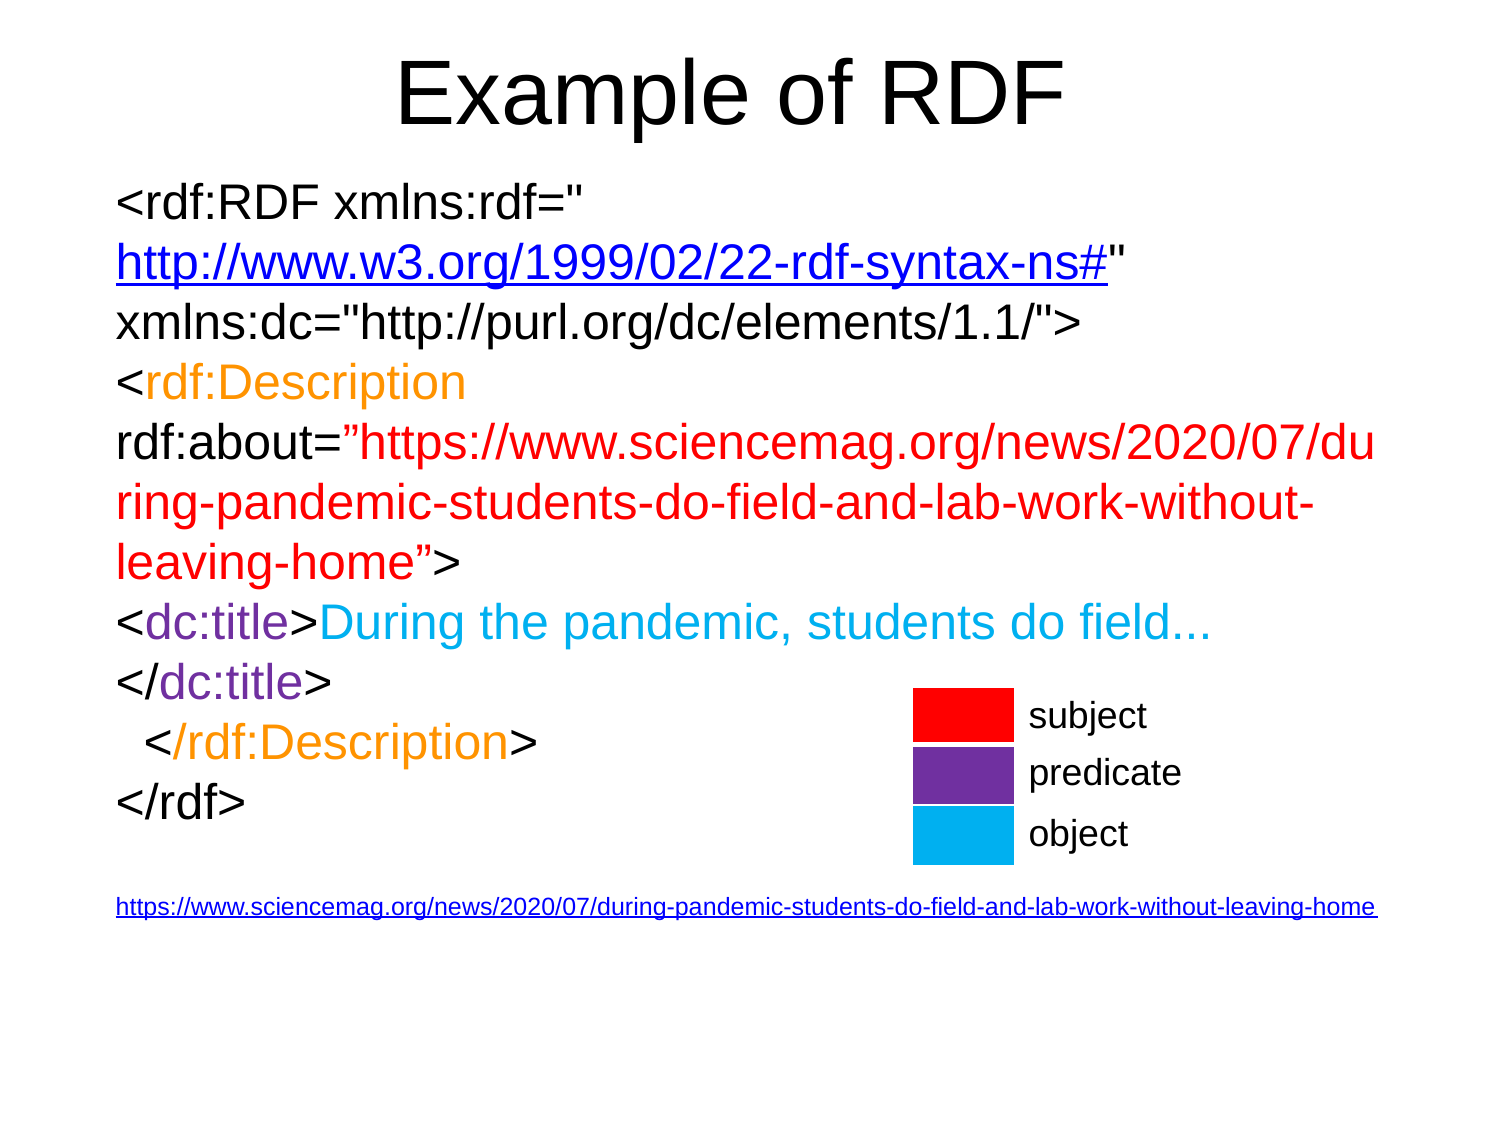

# Example of RDF
<rdf:RDF xmlns:rdf="http://www.w3.org/1999/02/22-rdf-syntax-ns#"
xmlns:dc="http://purl.org/dc/elements/1.1/">
<rdf:Description rdf:about=”https://www.sciencemag.org/news/2020/07/during-pandemic-students-do-field-and-lab-work-without-leaving-home”>
<dc:title>During the pandemic, students do field...
</dc:title>
  </rdf:Description>
</rdf>

https://www.sciencemag.org/news/2020/07/during-pandemic-students-do-field-and-lab-work-without-leaving-home
|  | subject |
| --- | --- |
|  | predicate |
|  | object |